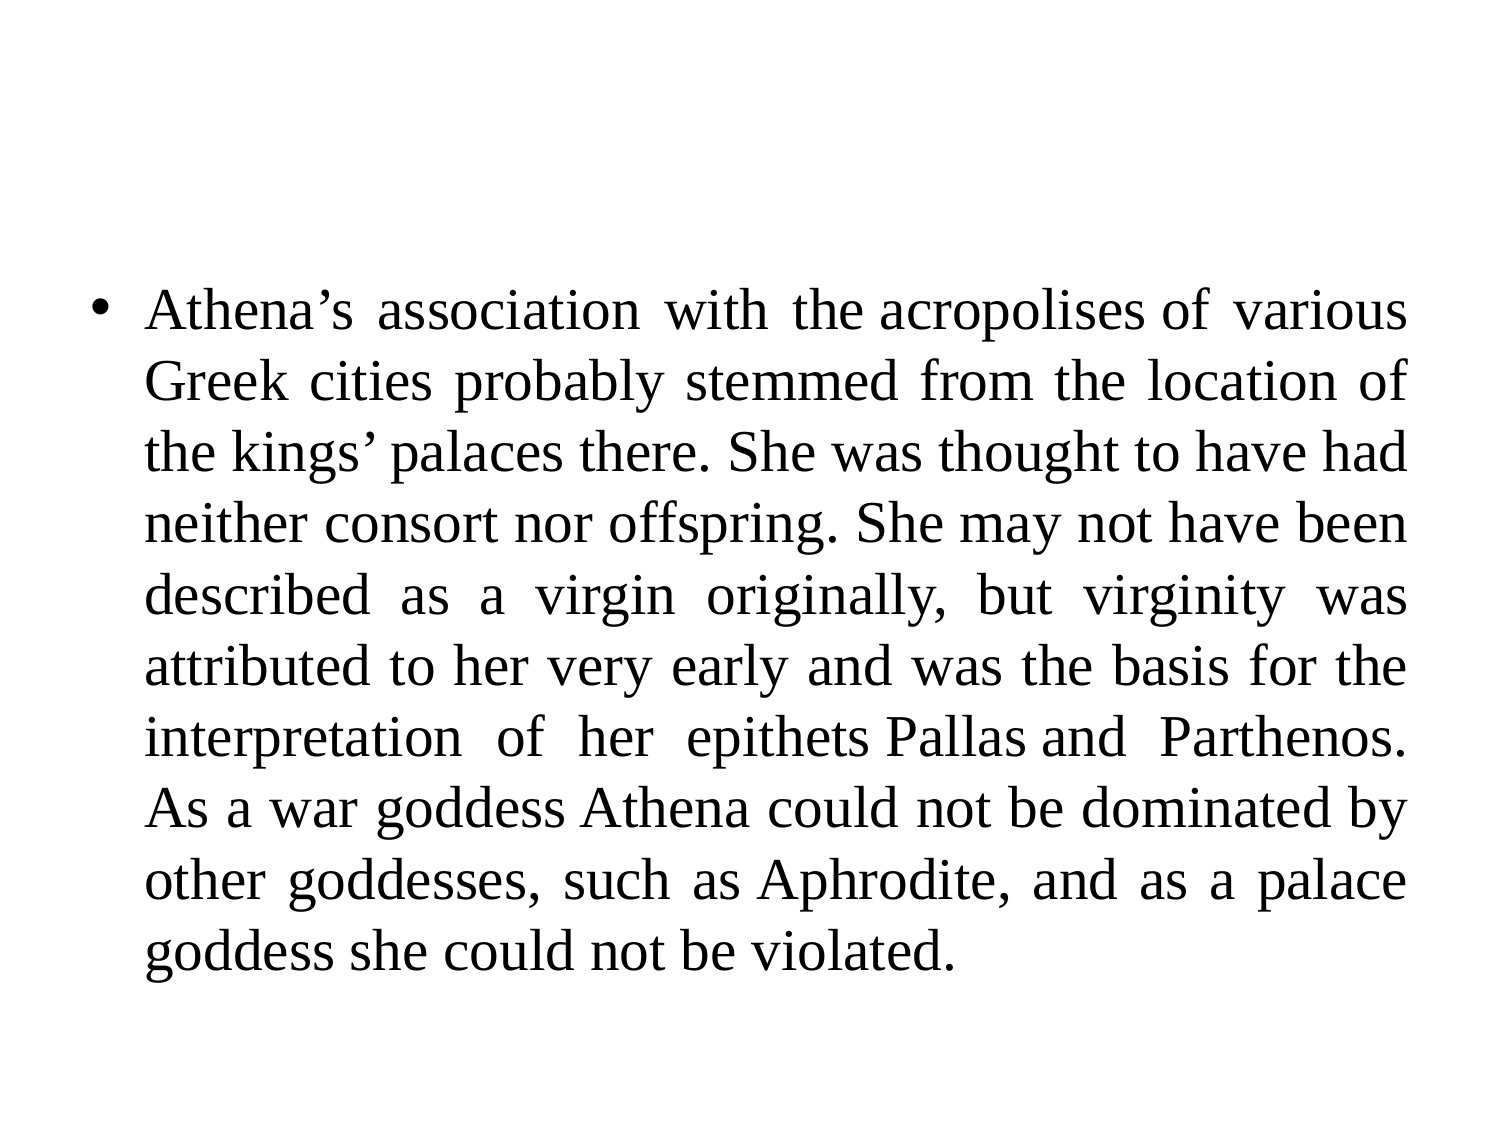

#
Athena’s association with the acropolises of various Greek cities probably stemmed from the location of the kings’ palaces there. She was thought to have had neither consort nor offspring. She may not have been described as a virgin originally, but virginity was attributed to her very early and was the basis for the interpretation of her epithets Pallas and Parthenos. As a war goddess Athena could not be dominated by other goddesses, such as Aphrodite, and as a palace goddess she could not be violated.